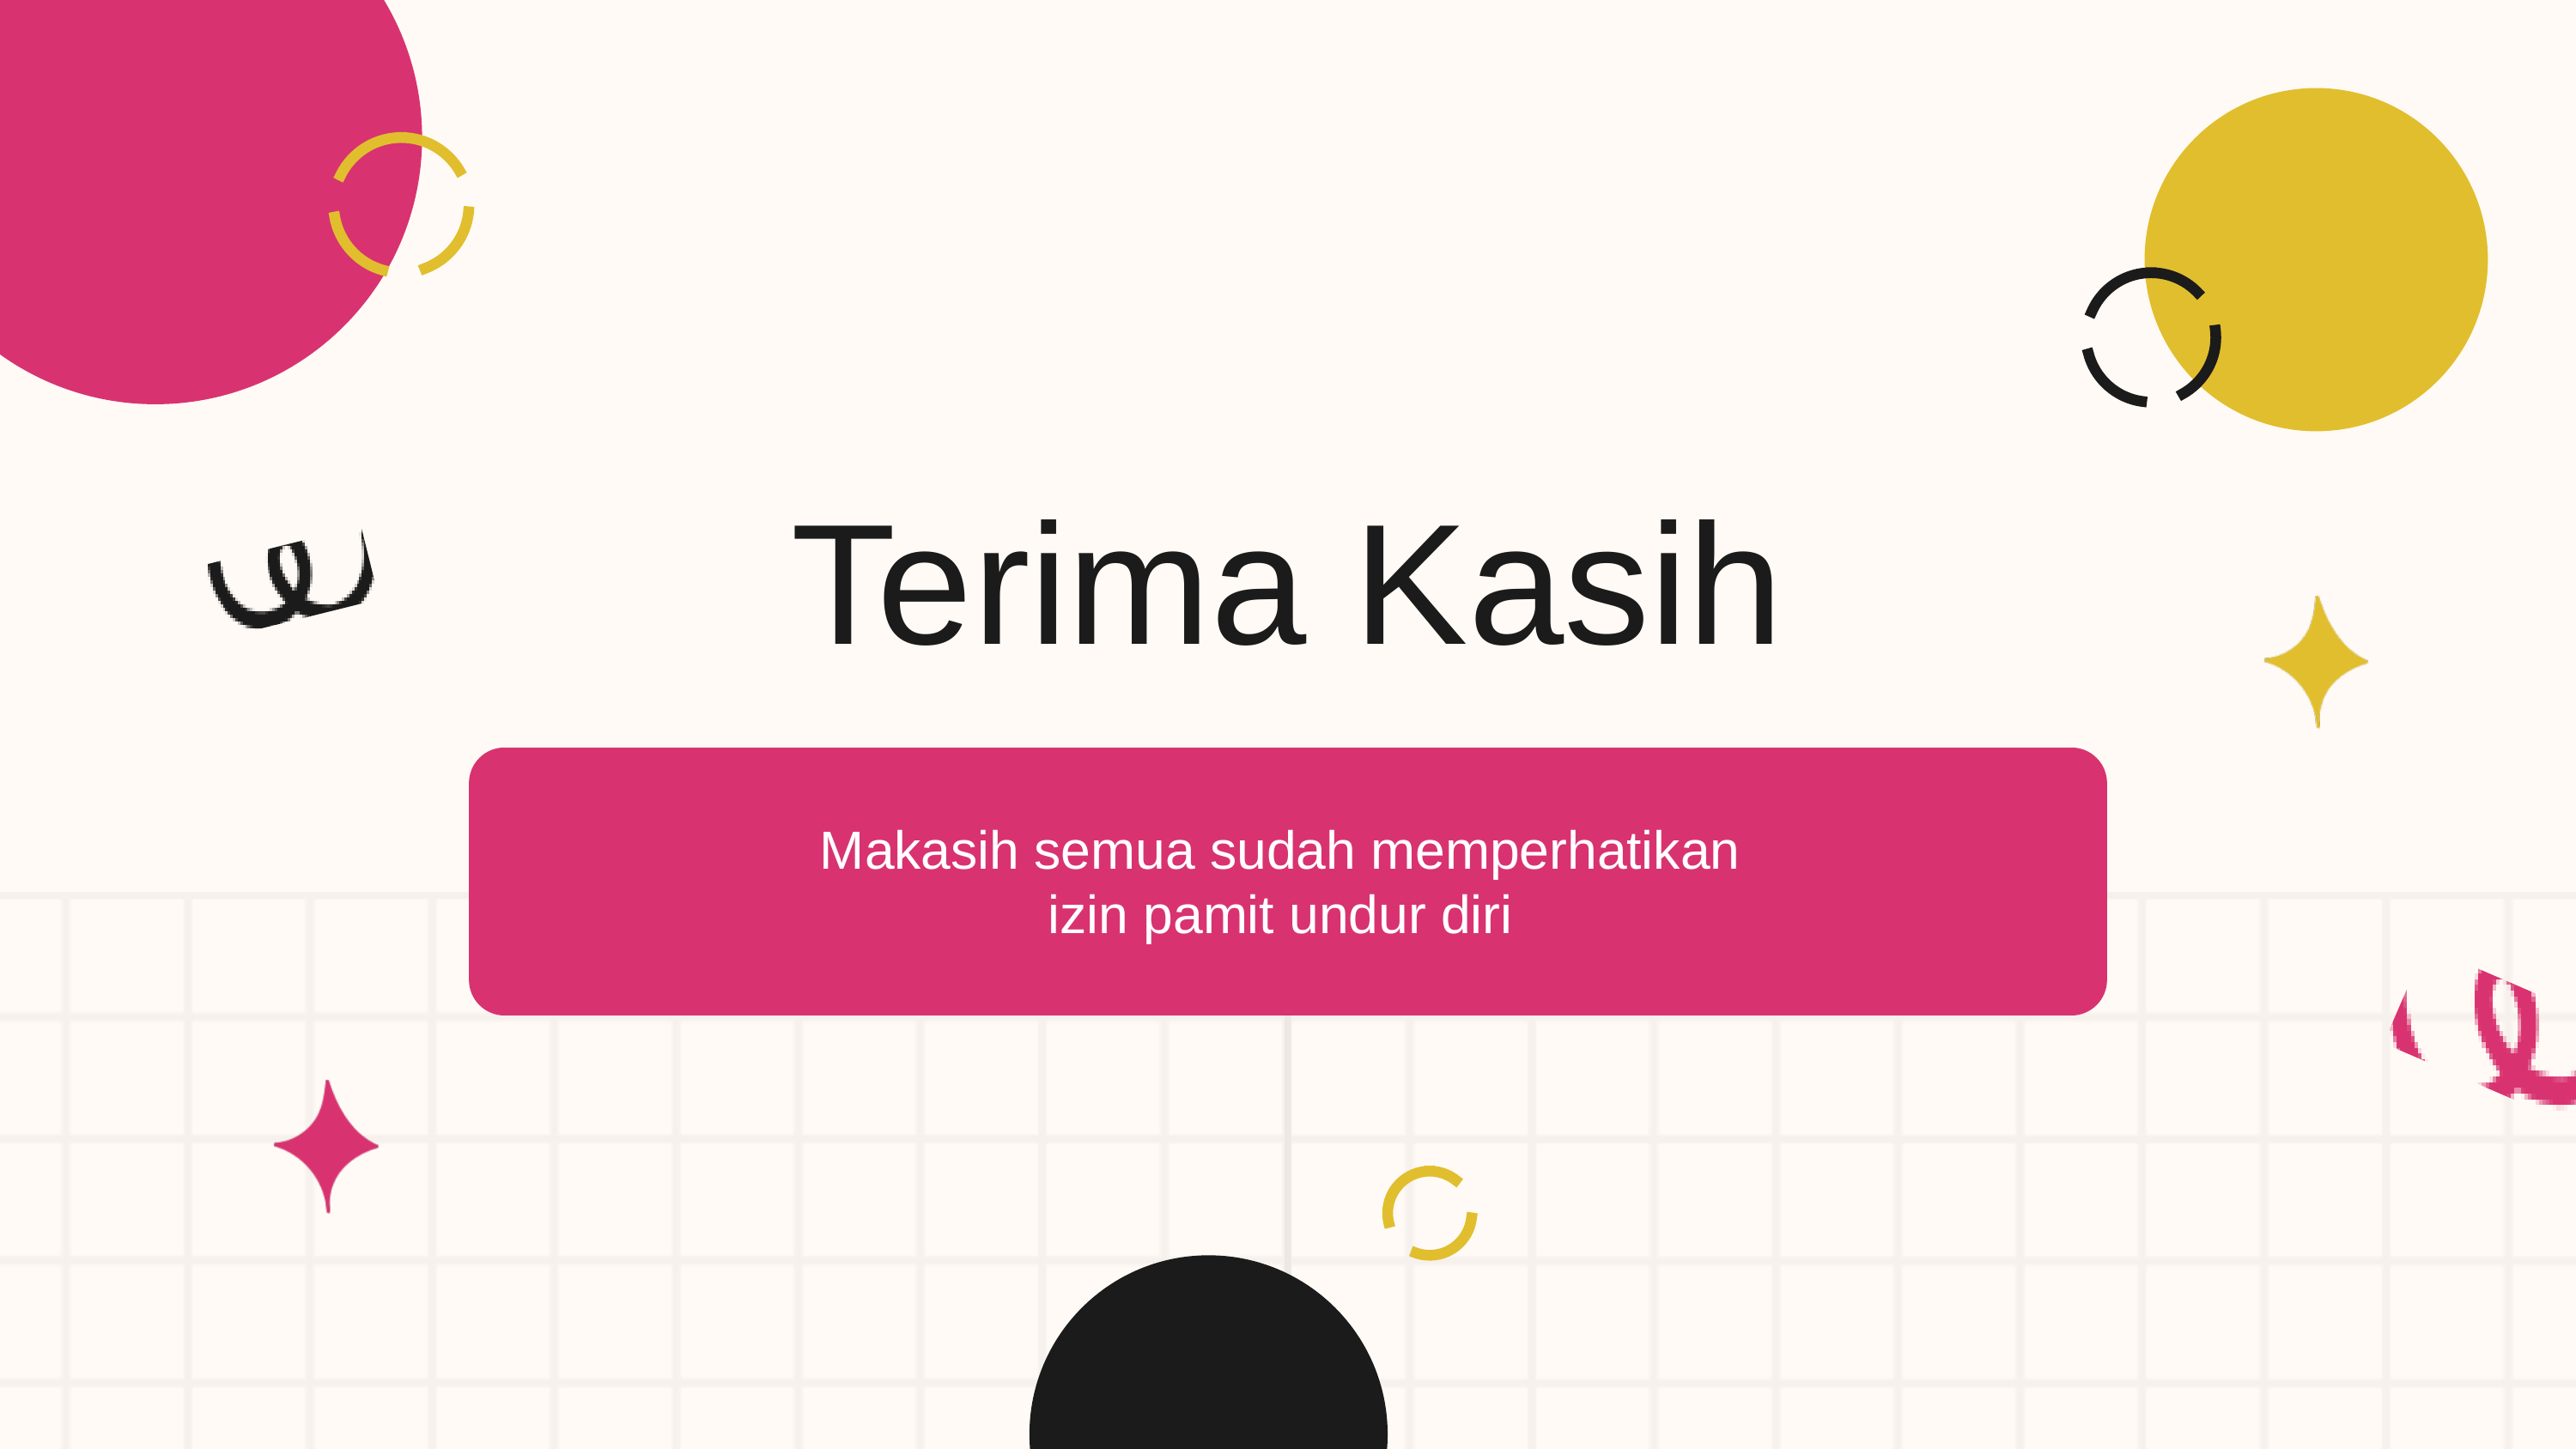

Terima Kasih

Makasih semua sudah memperhatikan
izin pamit undur diri